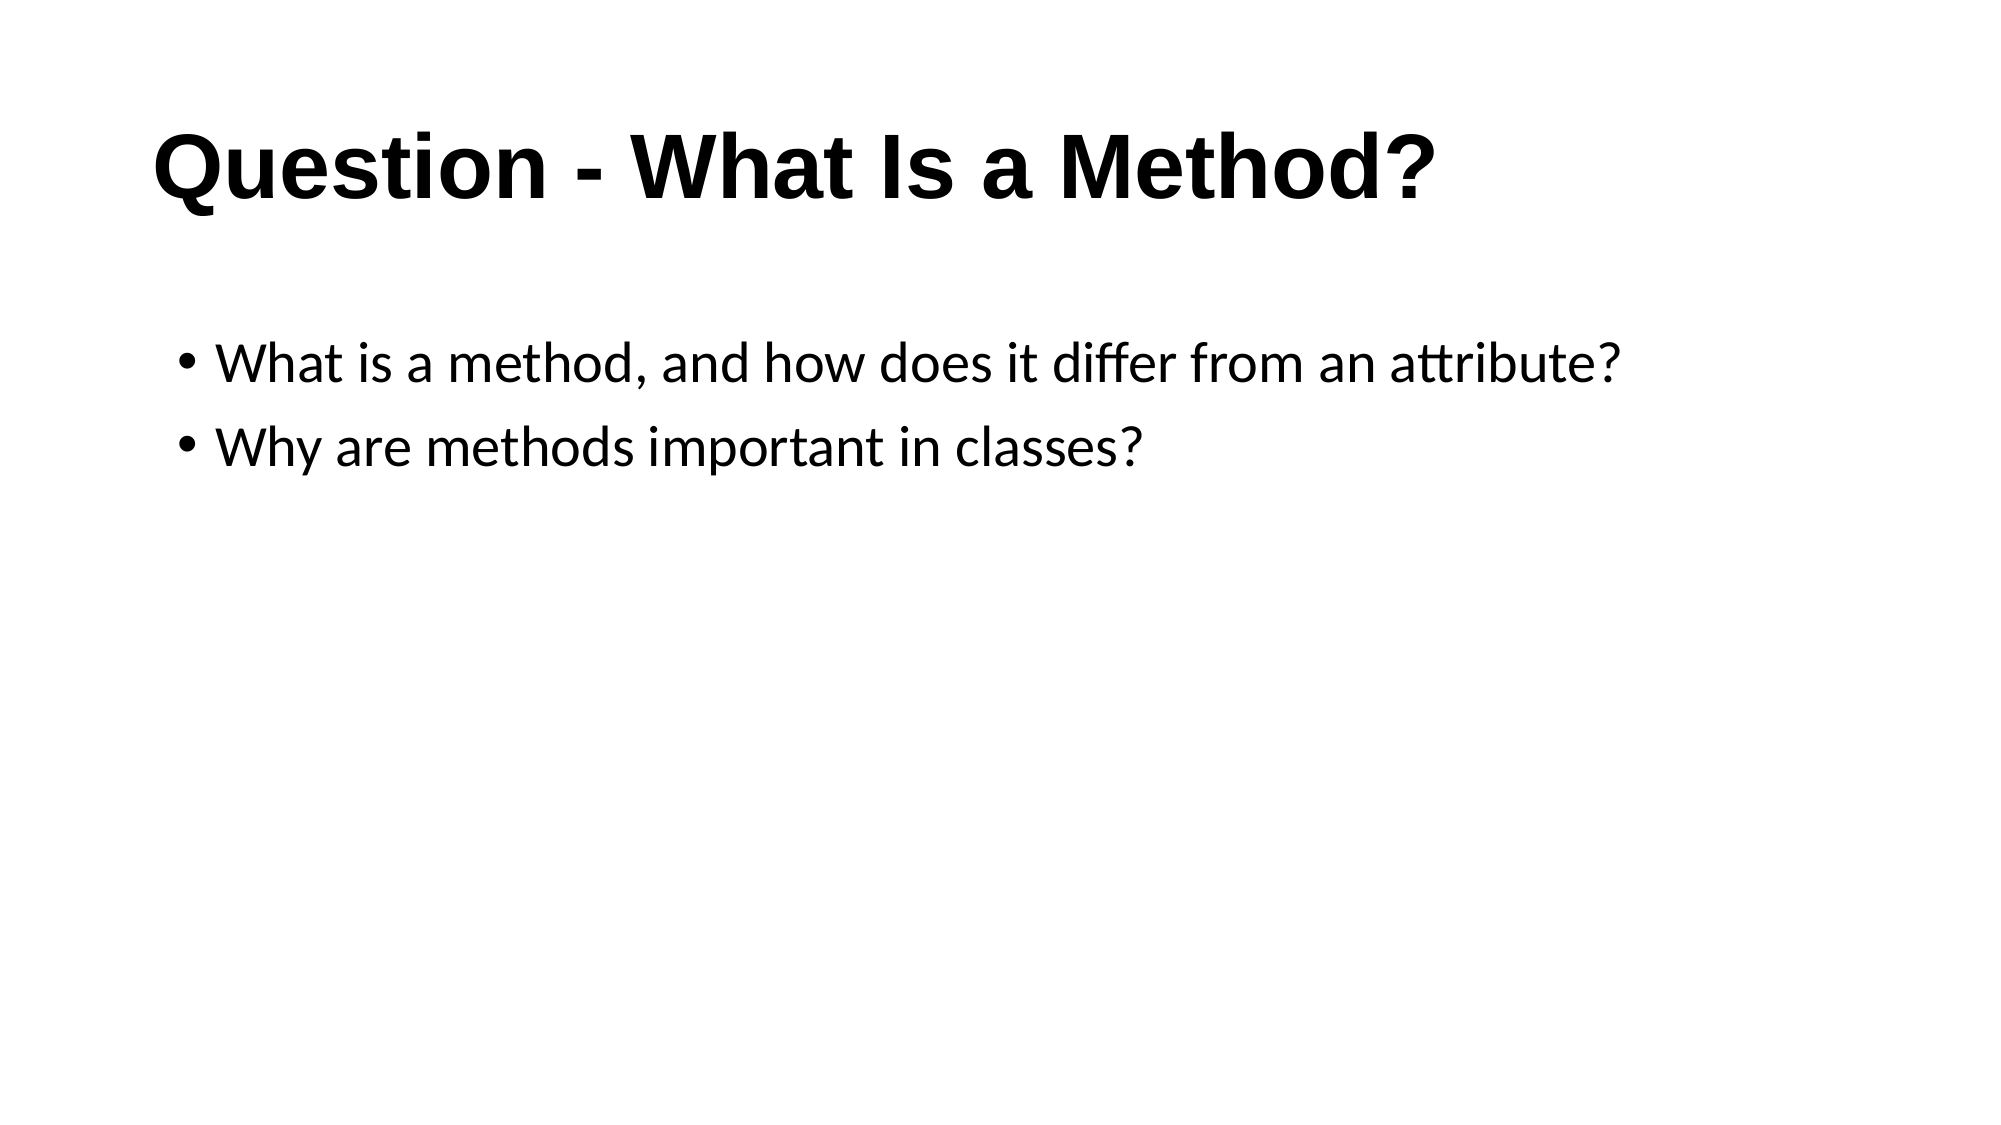

# Question - What Is a Method?
What is a method, and how does it differ from an attribute?
Why are methods important in classes?